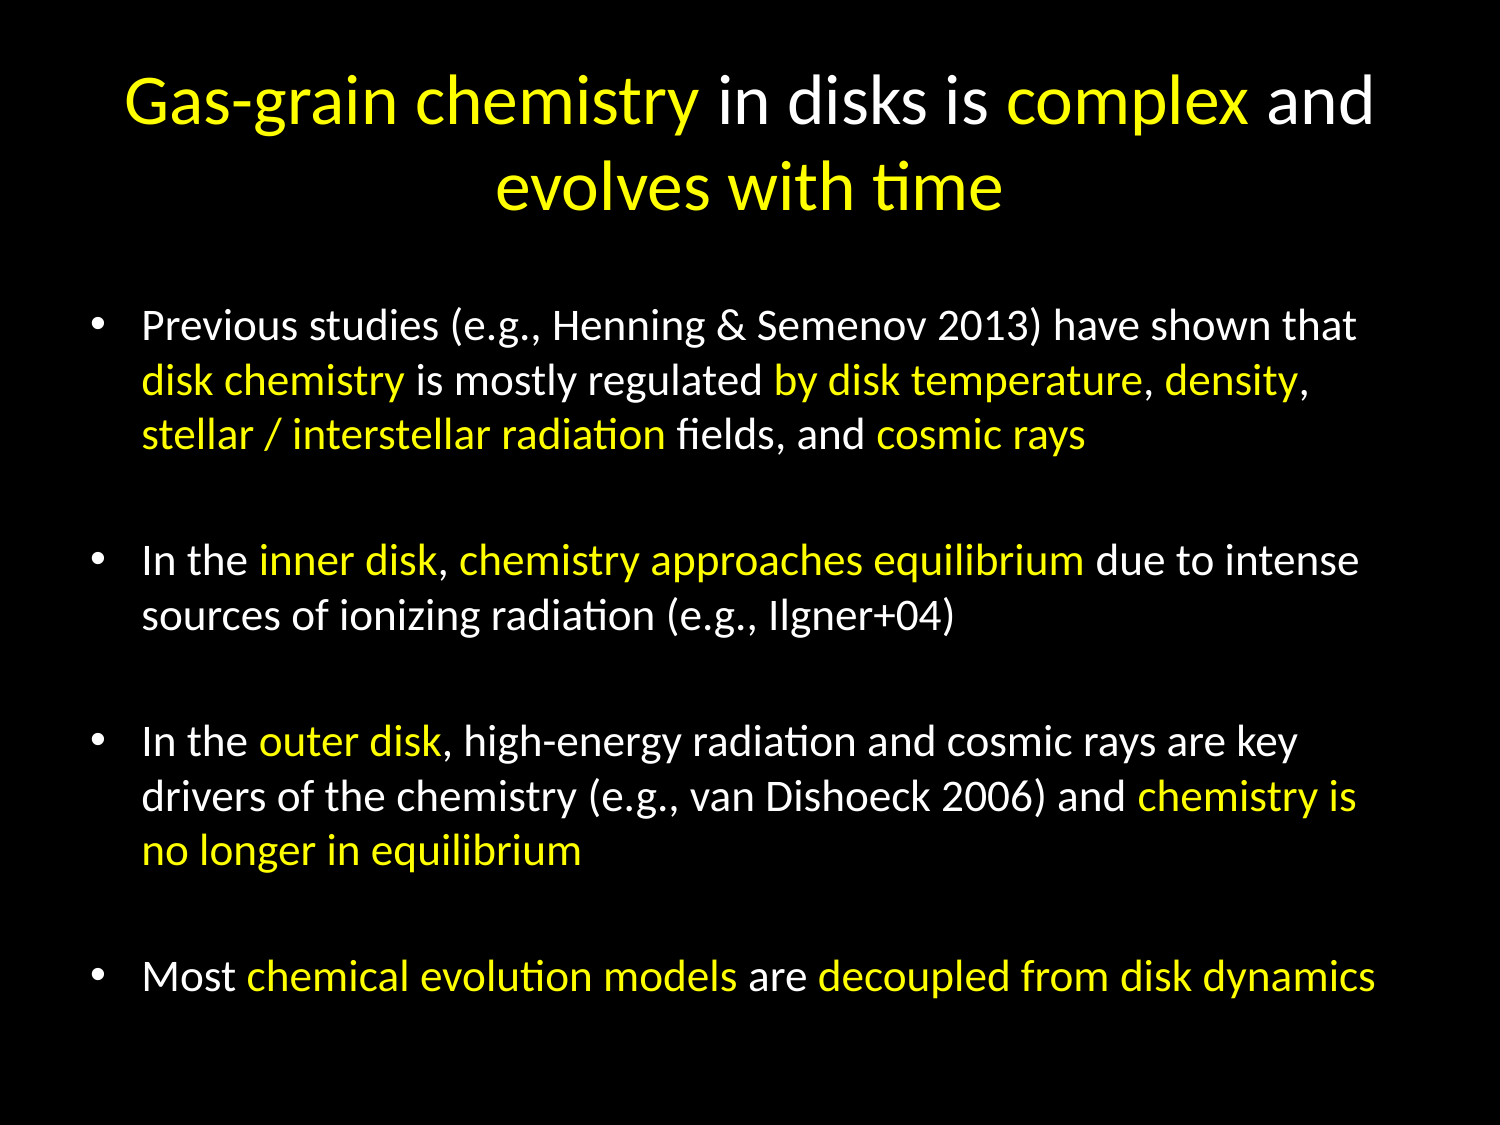

# Gas-grain chemistry in disks is complex and evolves with time
Previous studies (e.g., Henning & Semenov 2013) have shown that disk chemistry is mostly regulated by disk temperature, density, stellar / interstellar radiation fields, and cosmic rays

In the inner disk, chemistry approaches equilibrium due to intense sources of ionizing radiation (e.g., Ilgner+04)

In the outer disk, high-energy radiation and cosmic rays are key drivers of the chemistry (e.g., van Dishoeck 2006) and chemistry is no longer in equilibrium

Most chemical evolution models are decoupled from disk dynamics